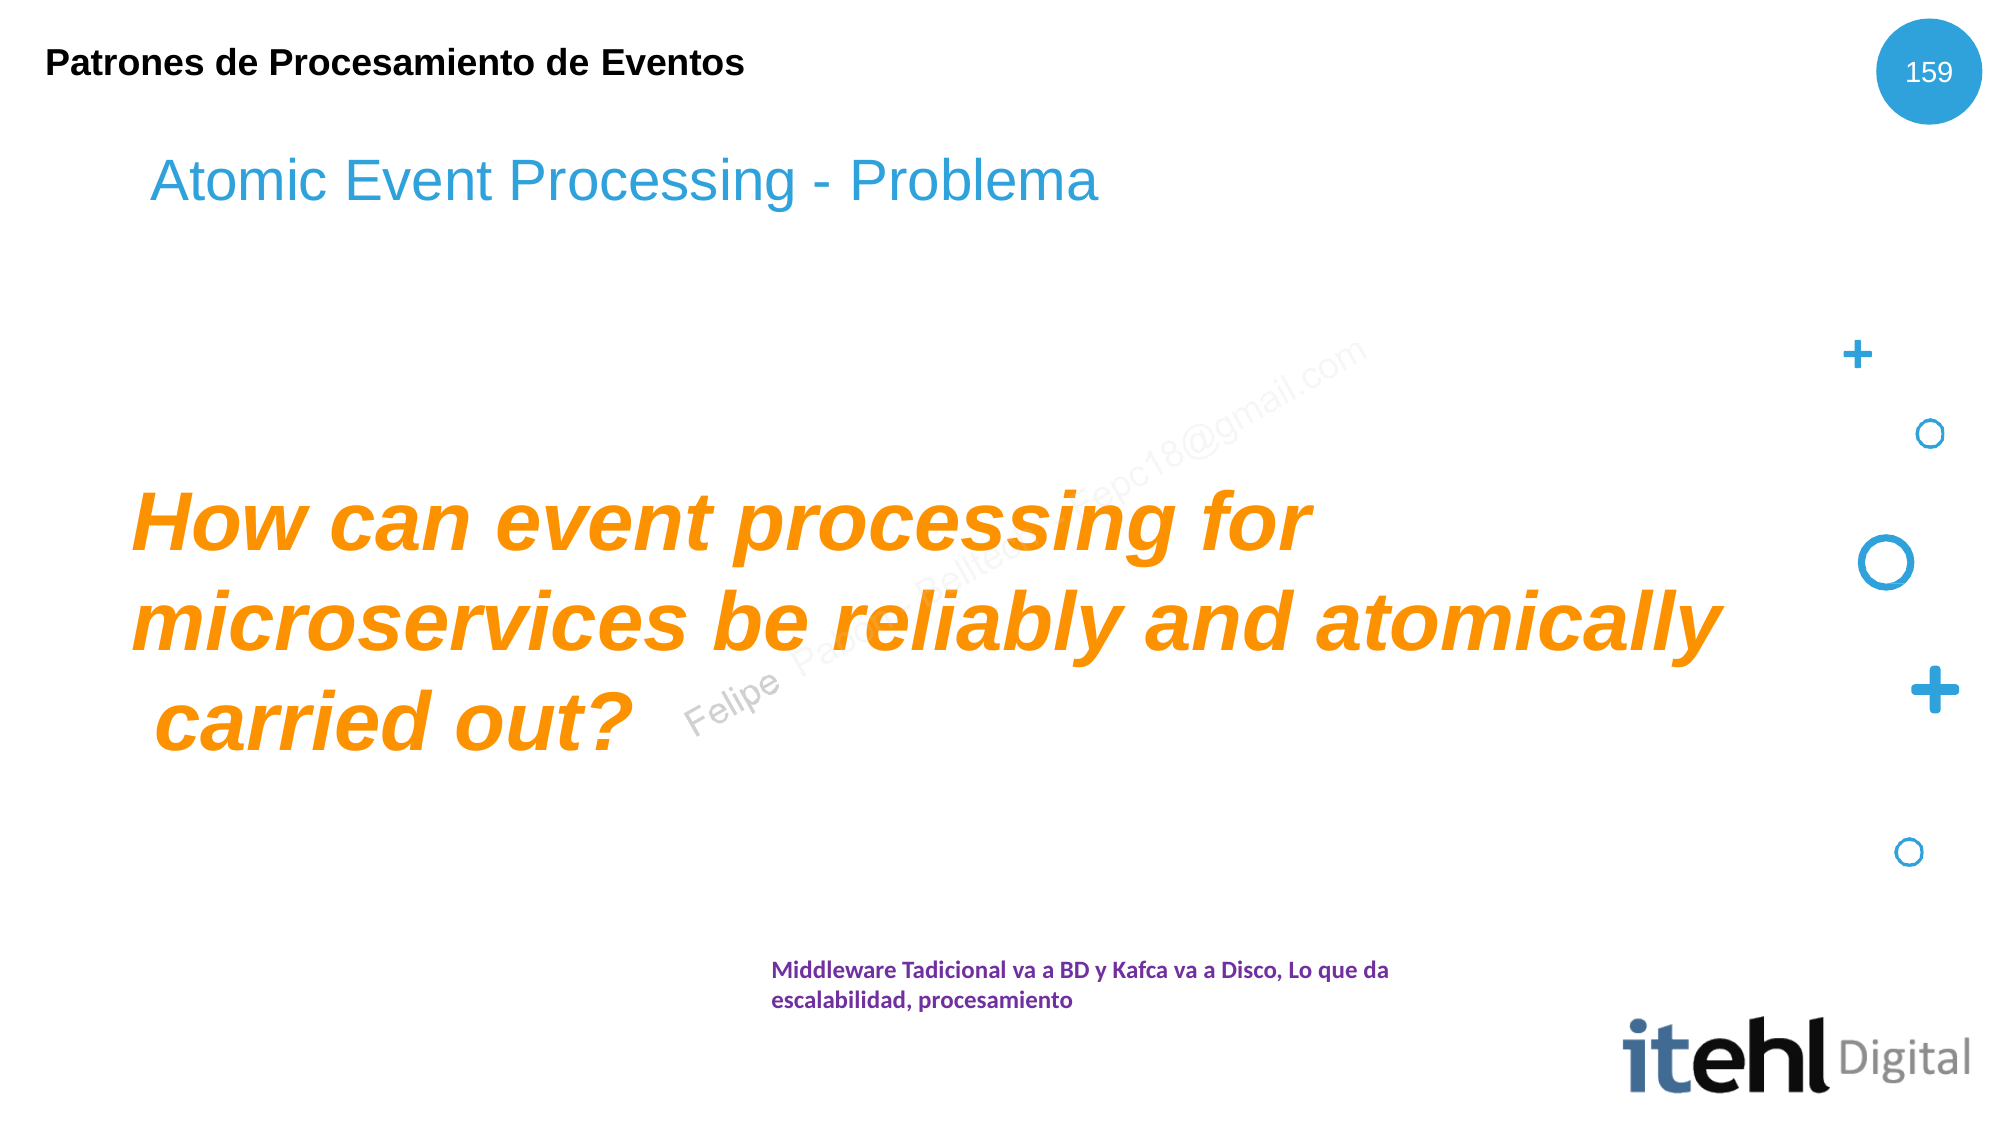

Patrones de Procesamiento de Eventos
159
Atomic Event Processing - Problema

How can event processing for  microservices be reliably and atomically  carried out?

Middleware Tadicional va a BD y Kafca va a Disco, Lo que da escalabilidad, procesamiento